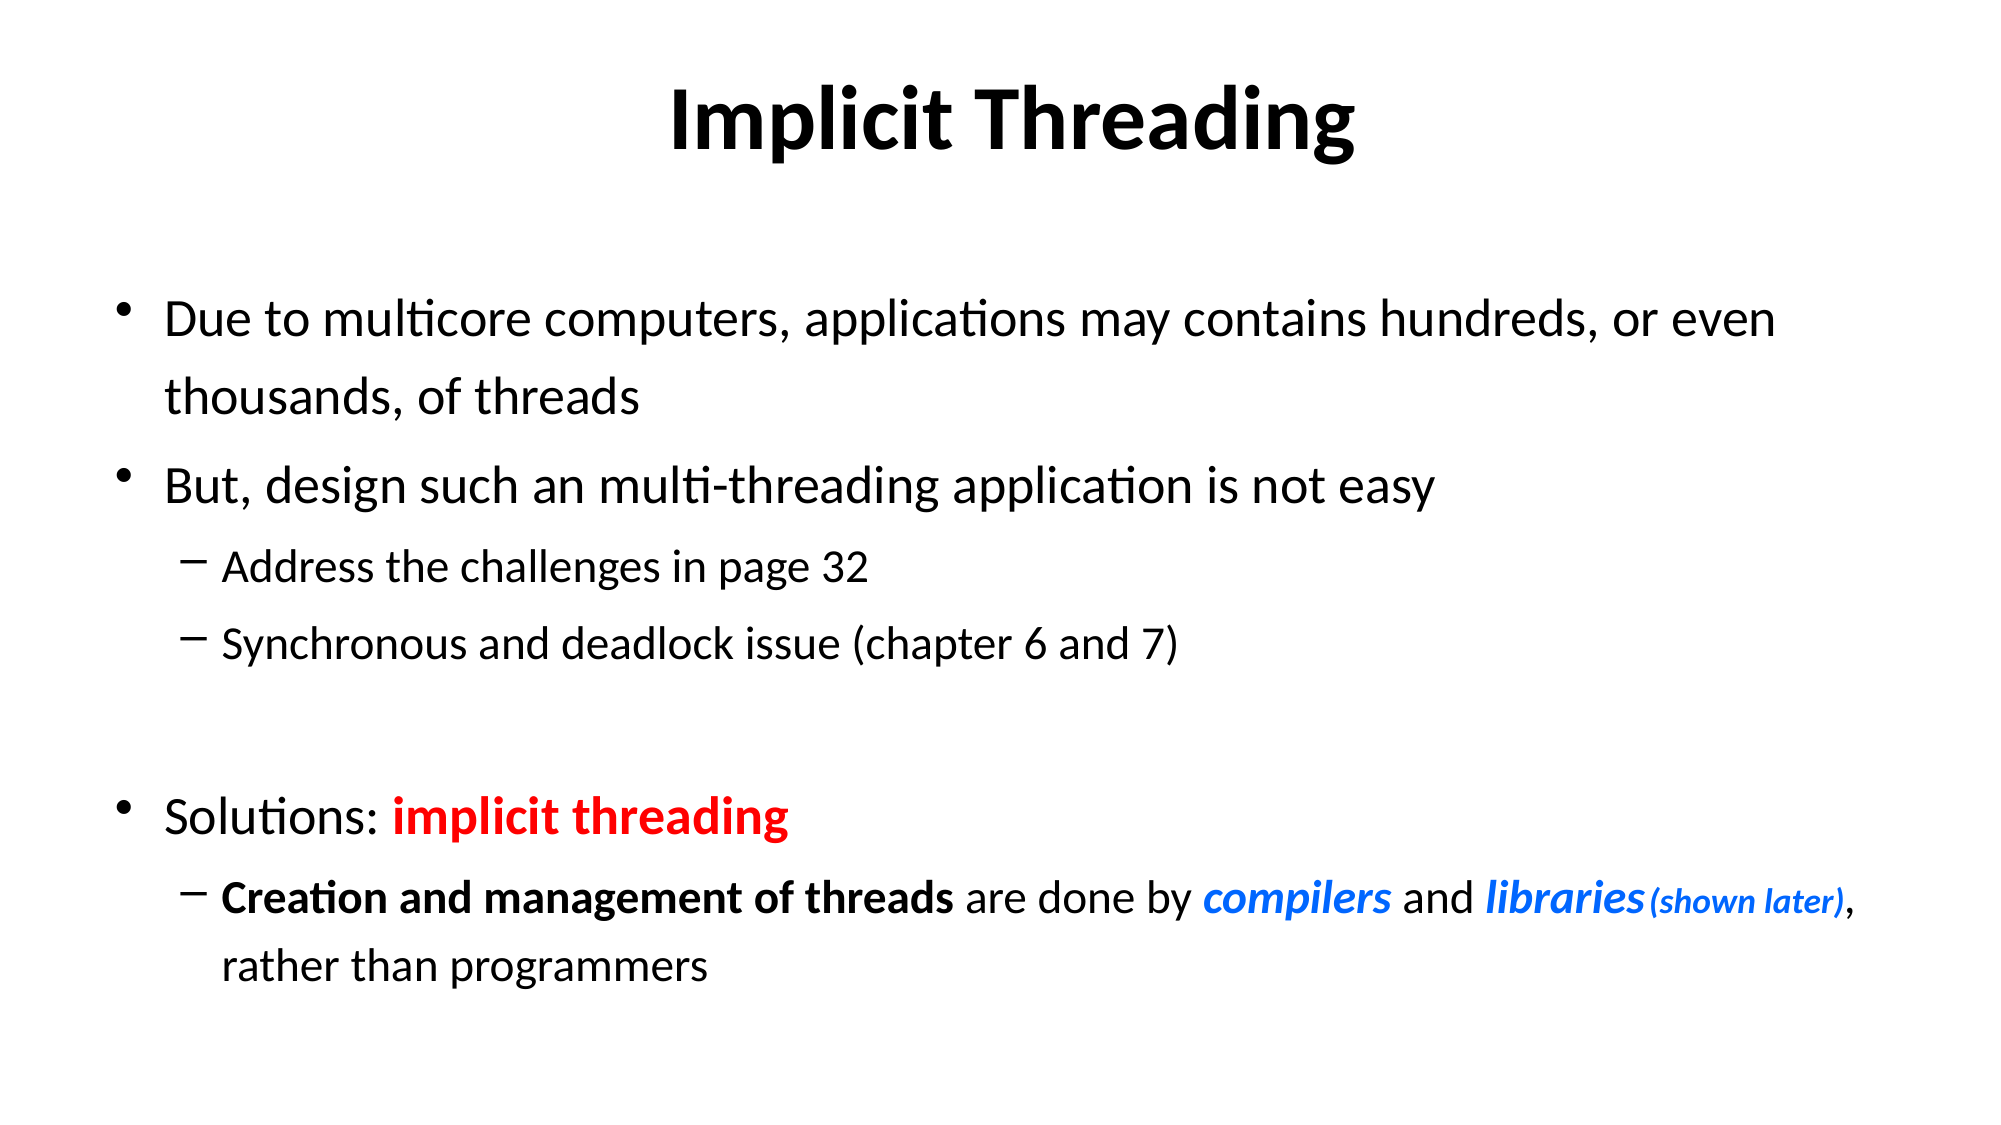

# Implicit Threading
Due to multicore computers, applications may contains hundreds, or even thousands, of threads
But, design such an multi-threading application is not easy
Address the challenges in page 32
Synchronous and deadlock issue (chapter 6 and 7)

Solutions: implicit threading
Creation and management of threads are done by compilers and libraries (shown later), rather than programmers